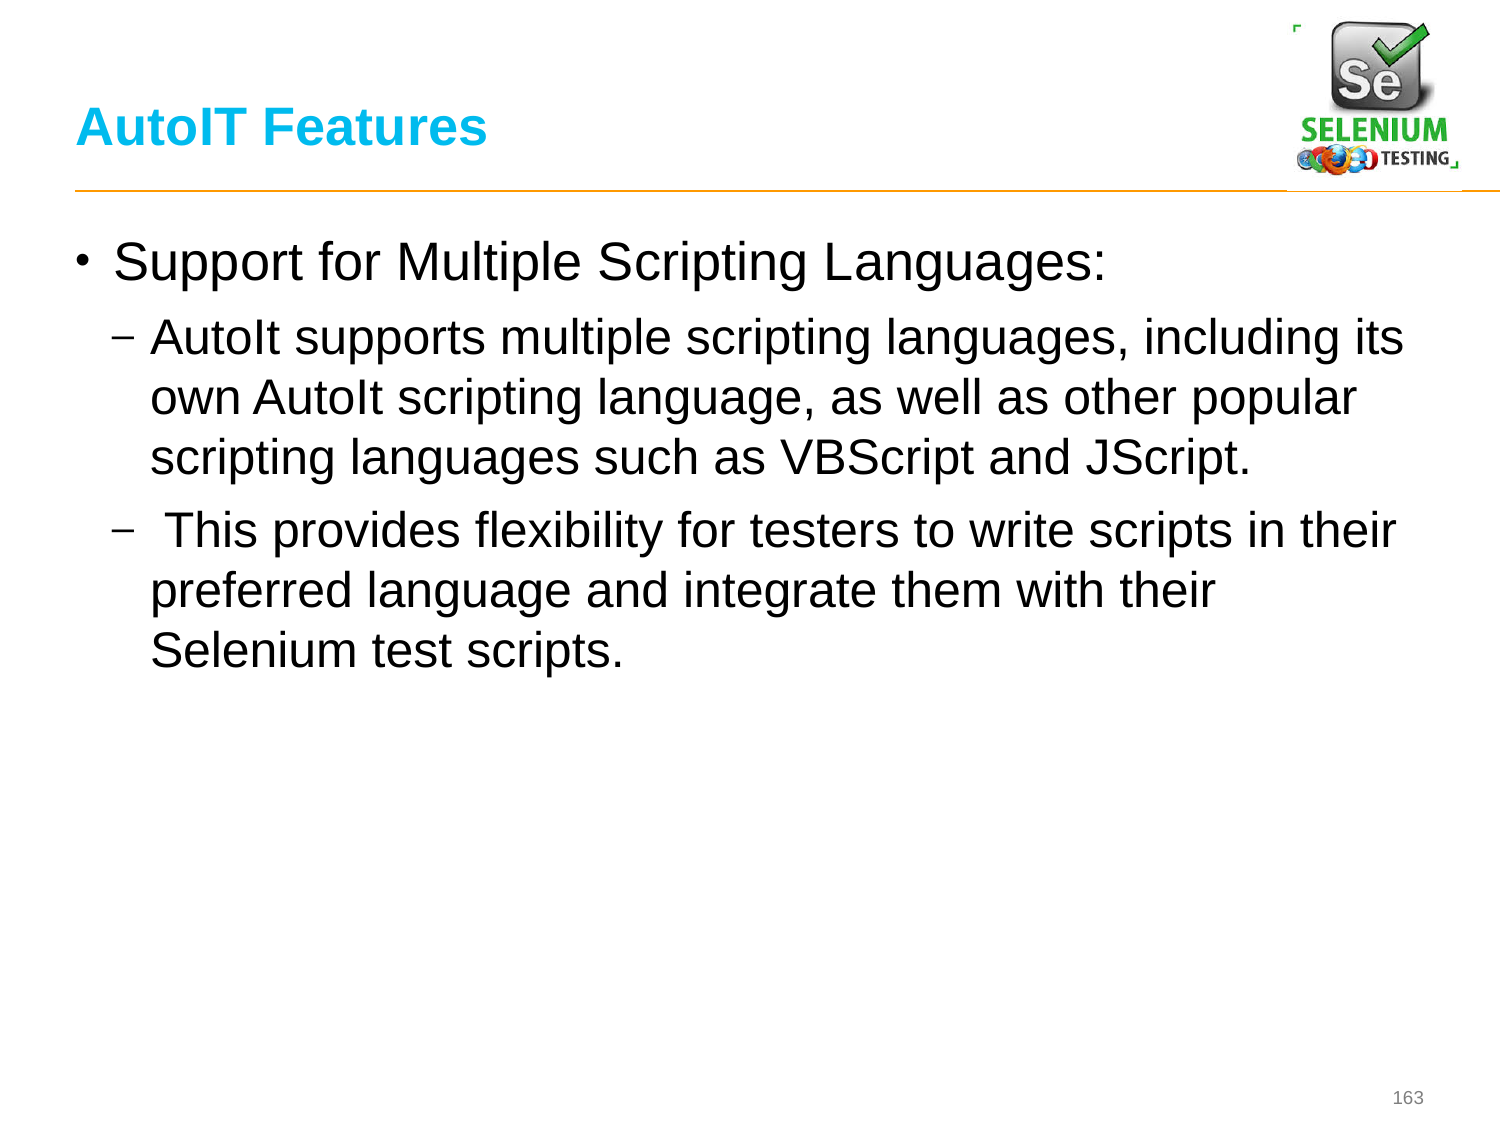

# AutoIT Features
Support for Multiple Scripting Languages:
AutoIt supports multiple scripting languages, including its own AutoIt scripting language, as well as other popular scripting languages such as VBScript and JScript.
 This provides flexibility for testers to write scripts in their preferred language and integrate them with their Selenium test scripts.